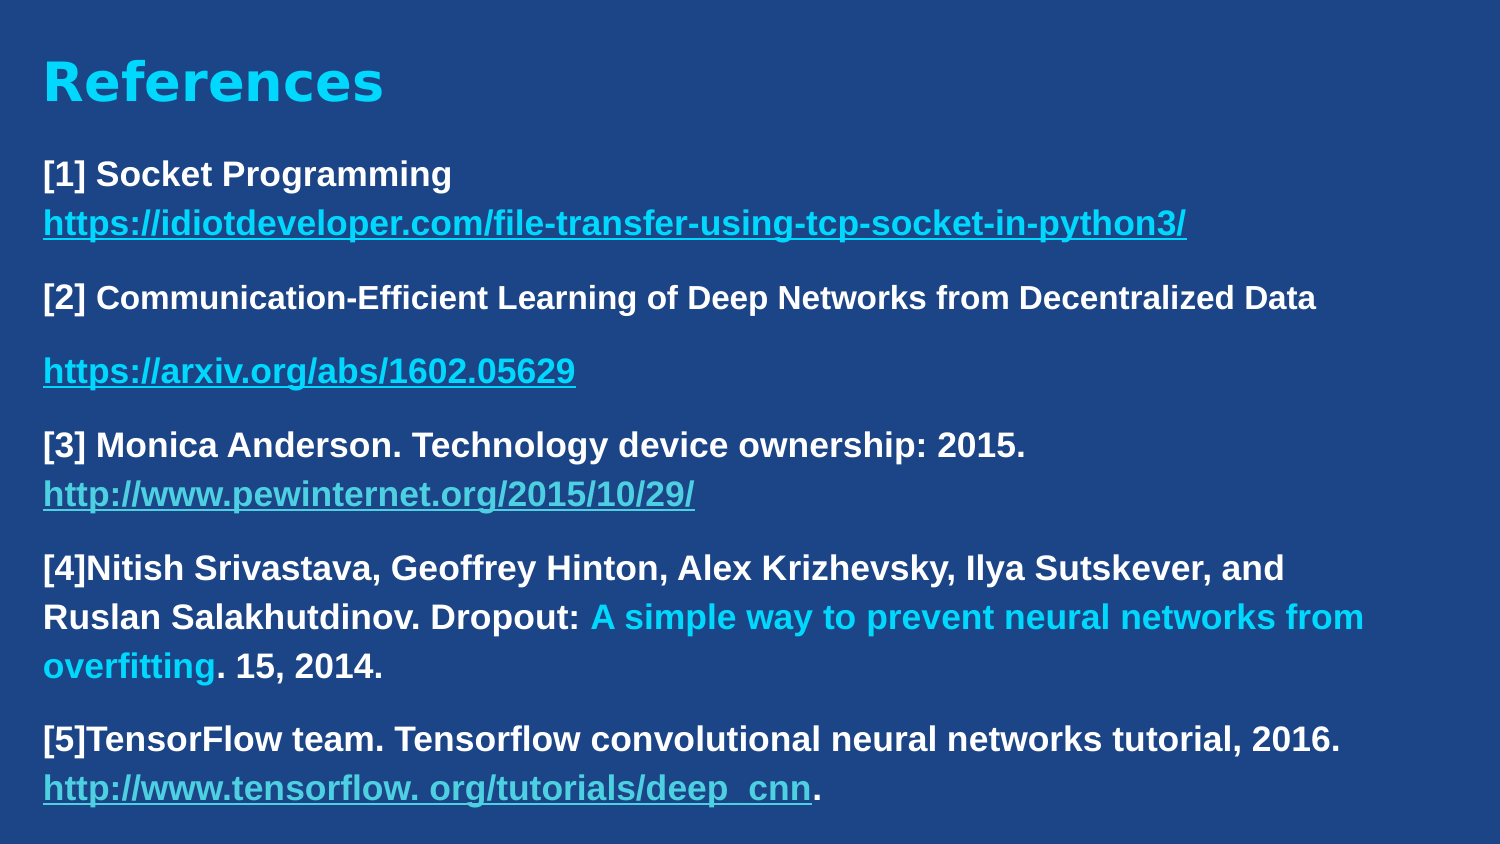

# References
[1] Socket Programming  https://idiotdeveloper.com/file-transfer-using-tcp-socket-in-python3/
[2] Communication-Efficient Learning of Deep Networks from Decentralized Data
https://arxiv.org/abs/1602.05629
[3] Monica Anderson. Technology device ownership: 2015. http://www.pewinternet.org/2015/10/29/
[4]Nitish Srivastava, Geoffrey Hinton, Alex Krizhevsky, Ilya Sutskever, and Ruslan Salakhutdinov. Dropout: A simple way to prevent neural networks from overfitting. 15, 2014.
[5]TensorFlow team. Tensorflow convolutional neural networks tutorial, 2016. http://www.tensorflow. org/tutorials/deep_cnn.